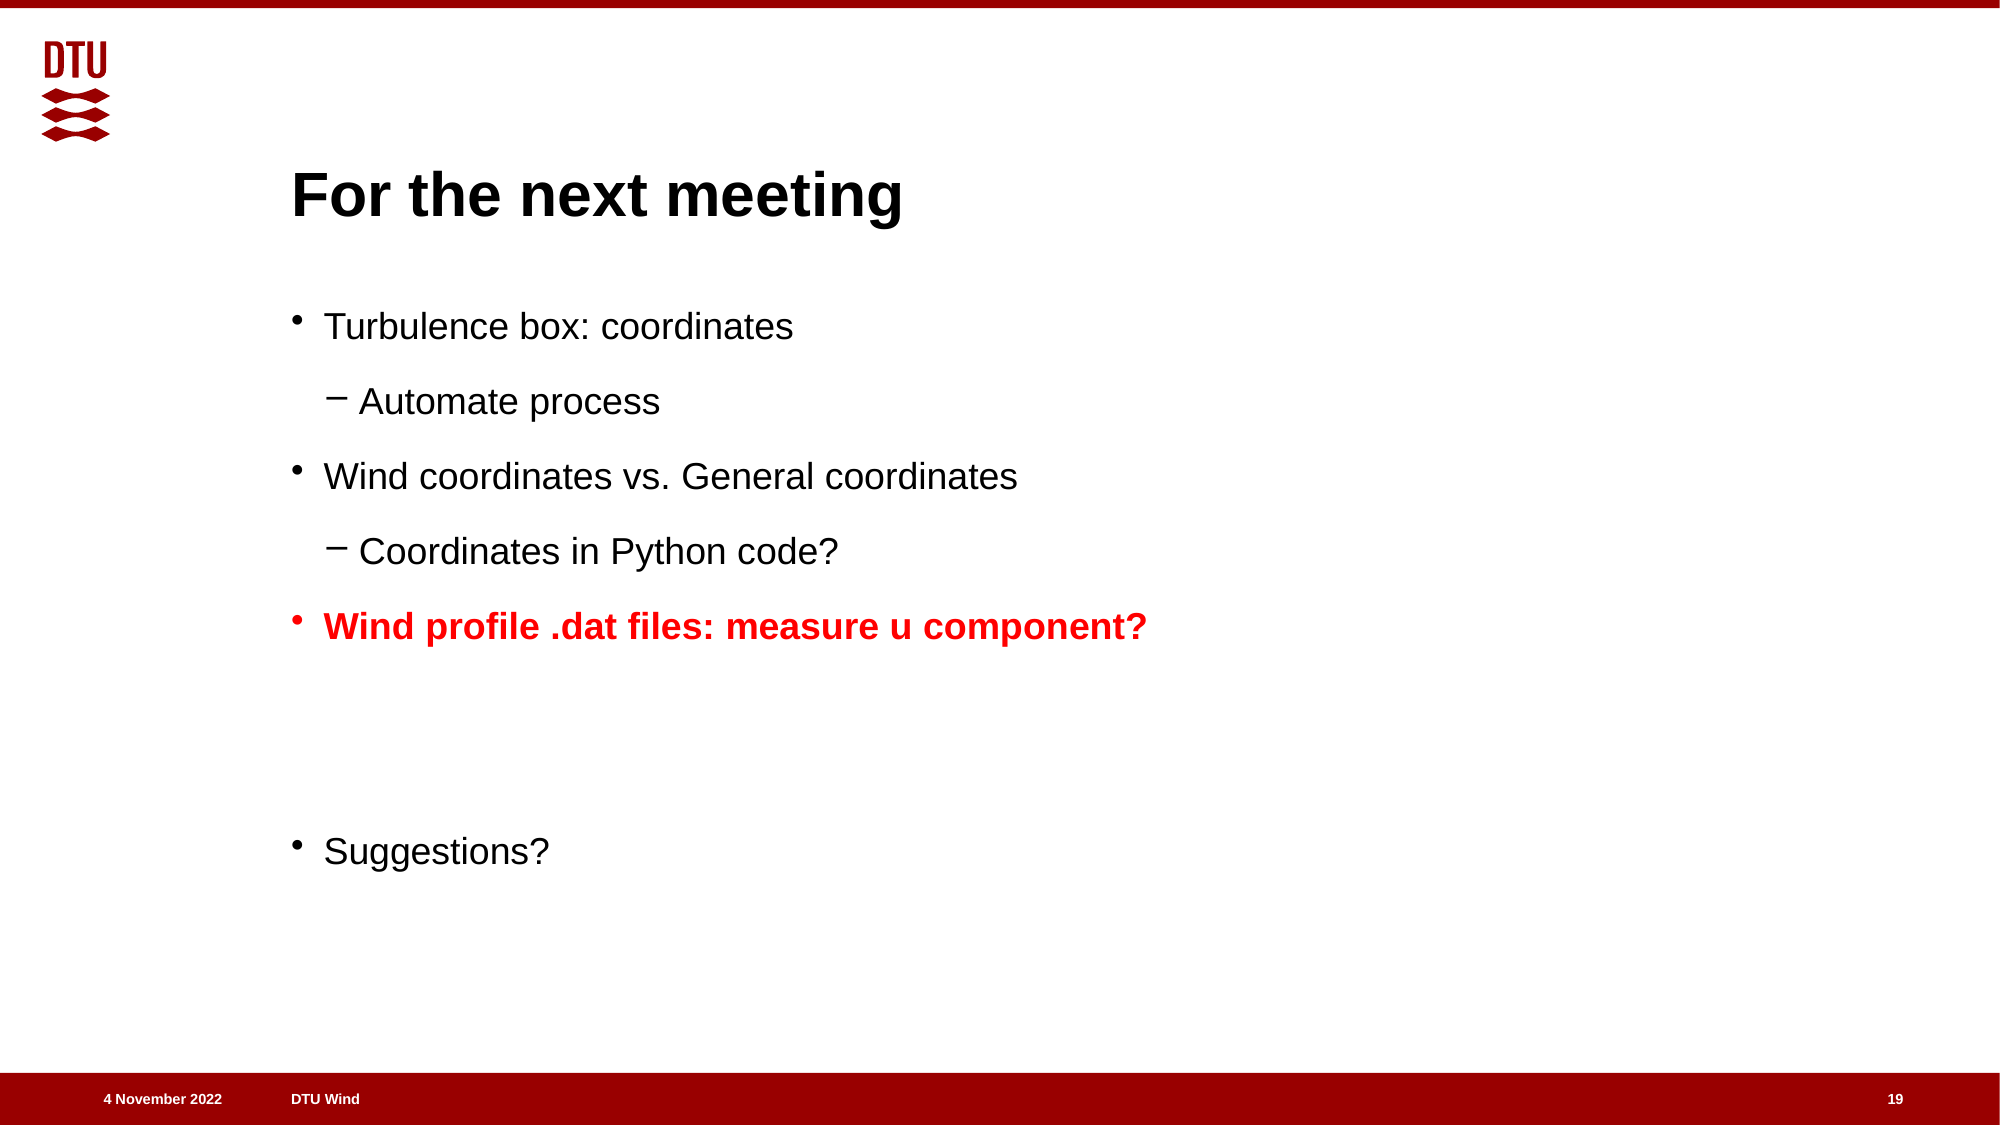

# For the next meeting
Turbulence box: coordinates
Automate process
Wind coordinates vs. General coordinates
Coordinates in Python code?
Wind profile .dat files: measure u component?

Suggestions?

19